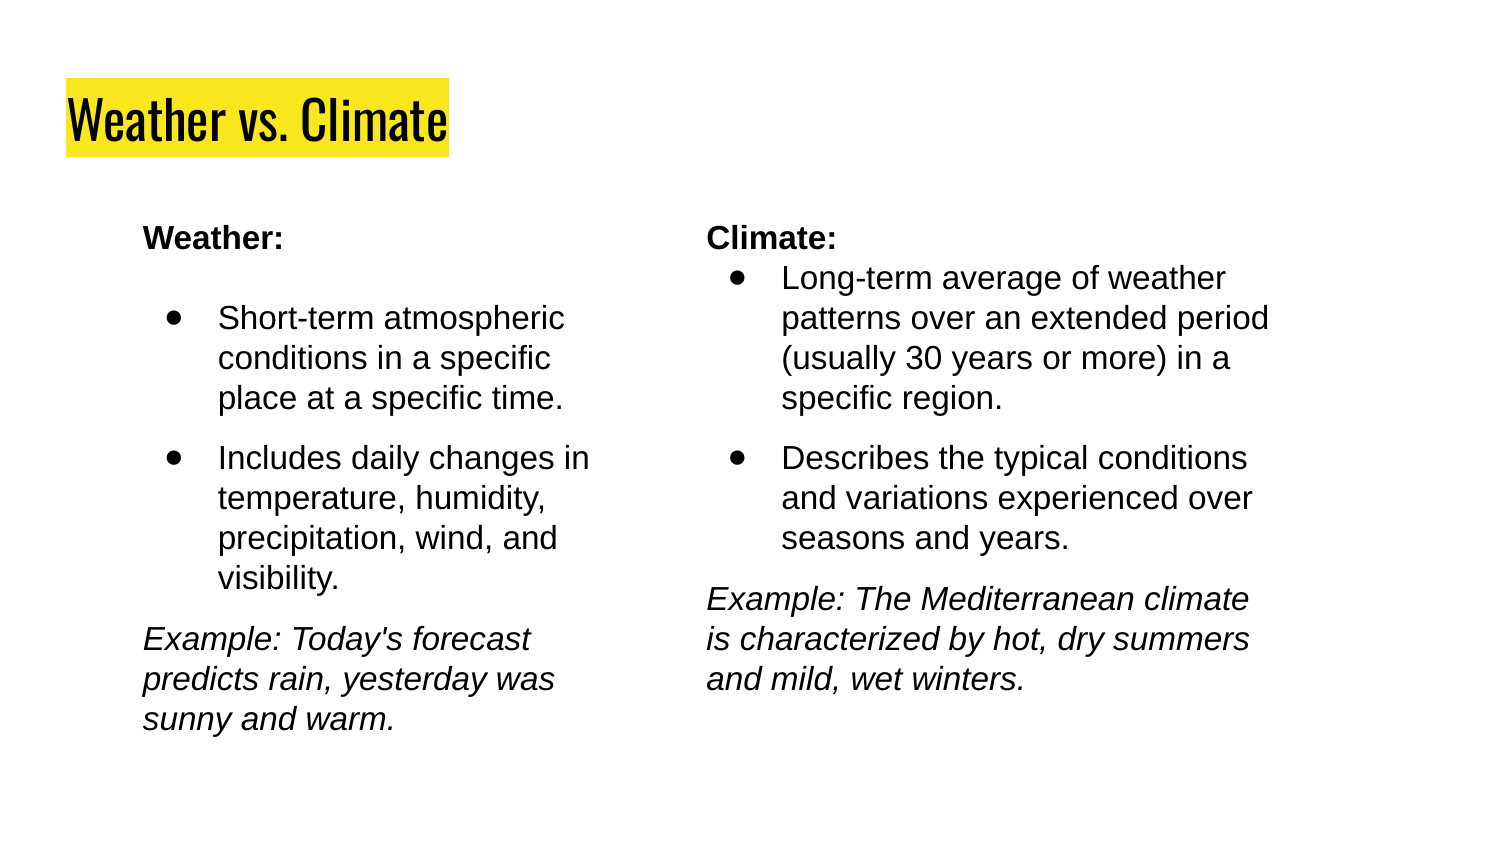

# Weather vs. Climate
Weather:

Short-term atmospheric conditions in a specific place at a specific time.
Includes daily changes in temperature, humidity, precipitation, wind, and visibility.
Example: Today's forecast predicts rain, yesterday was sunny and warm.

Climate:
Long-term average of weather patterns over an extended period (usually 30 years or more) in a specific region.
Describes the typical conditions and variations experienced over seasons and years.
Example: The Mediterranean climate is characterized by hot, dry summers and mild, wet winters.